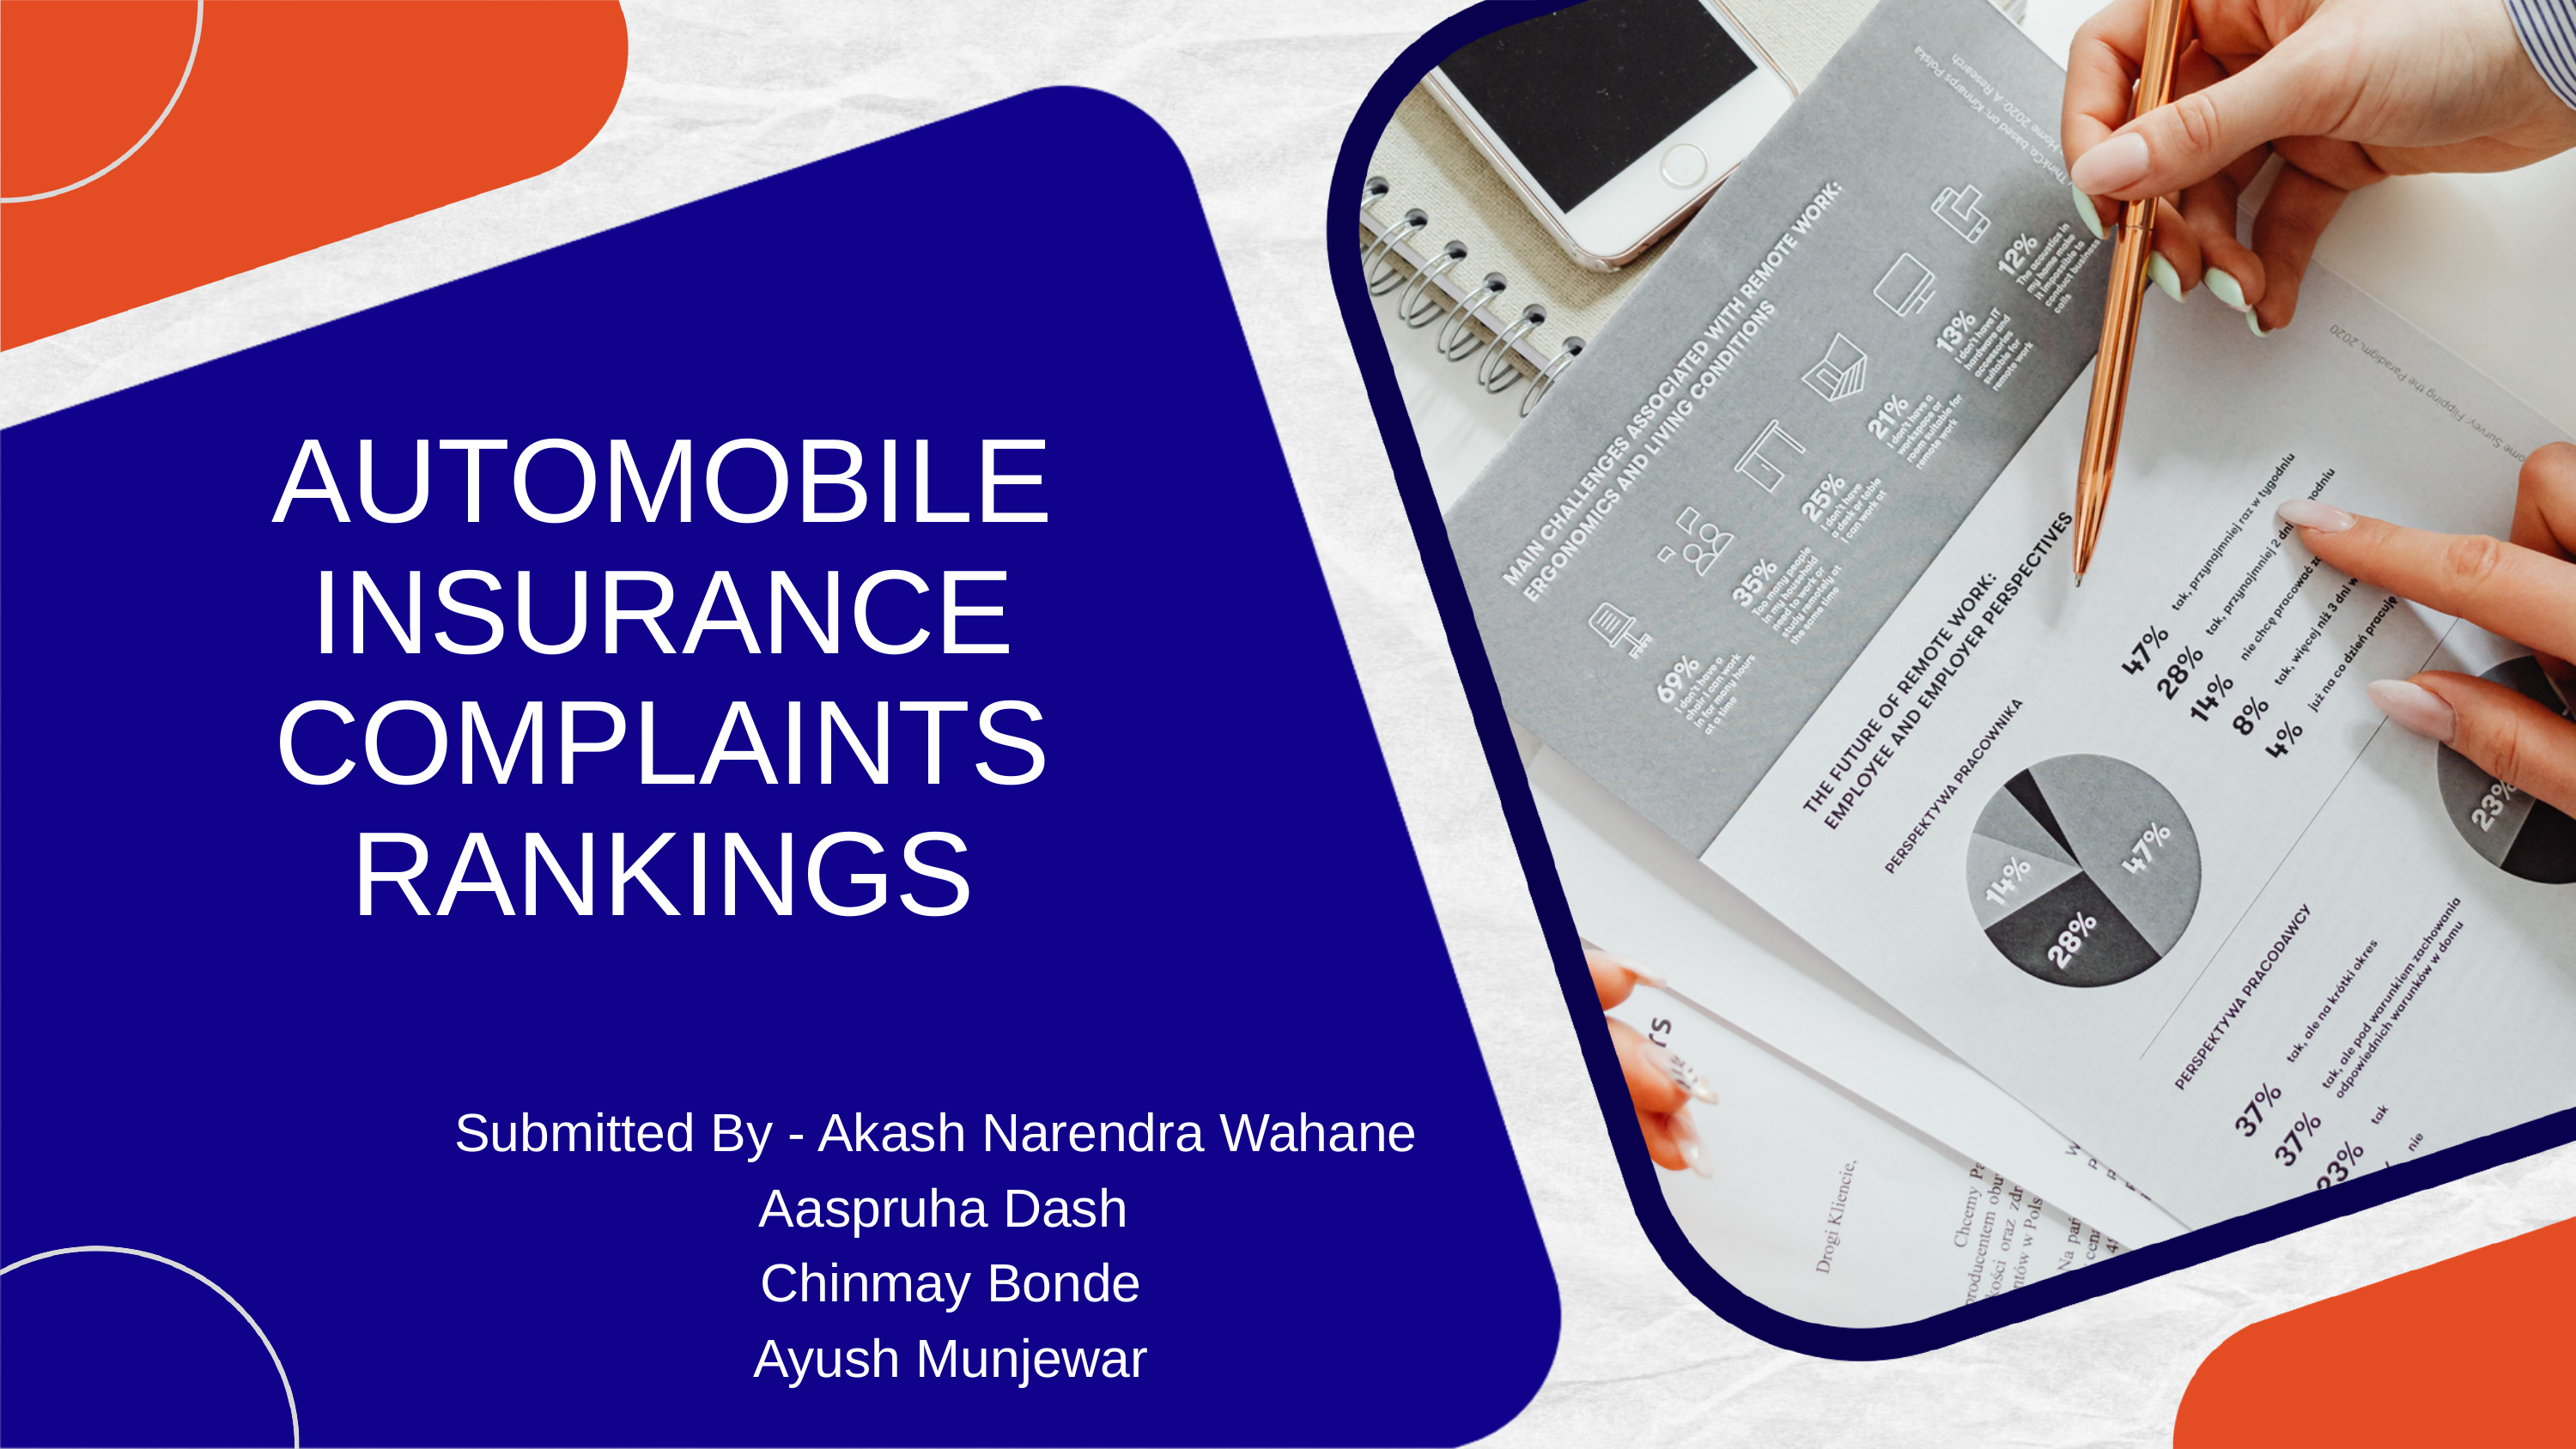

AUTOMOBILE INSURANCE COMPLAINTS RANKINGS
Submitted By - Akash Narendra Wahane  Aaspruha Dash
 Chinmay Bonde
 Ayush Munjewar